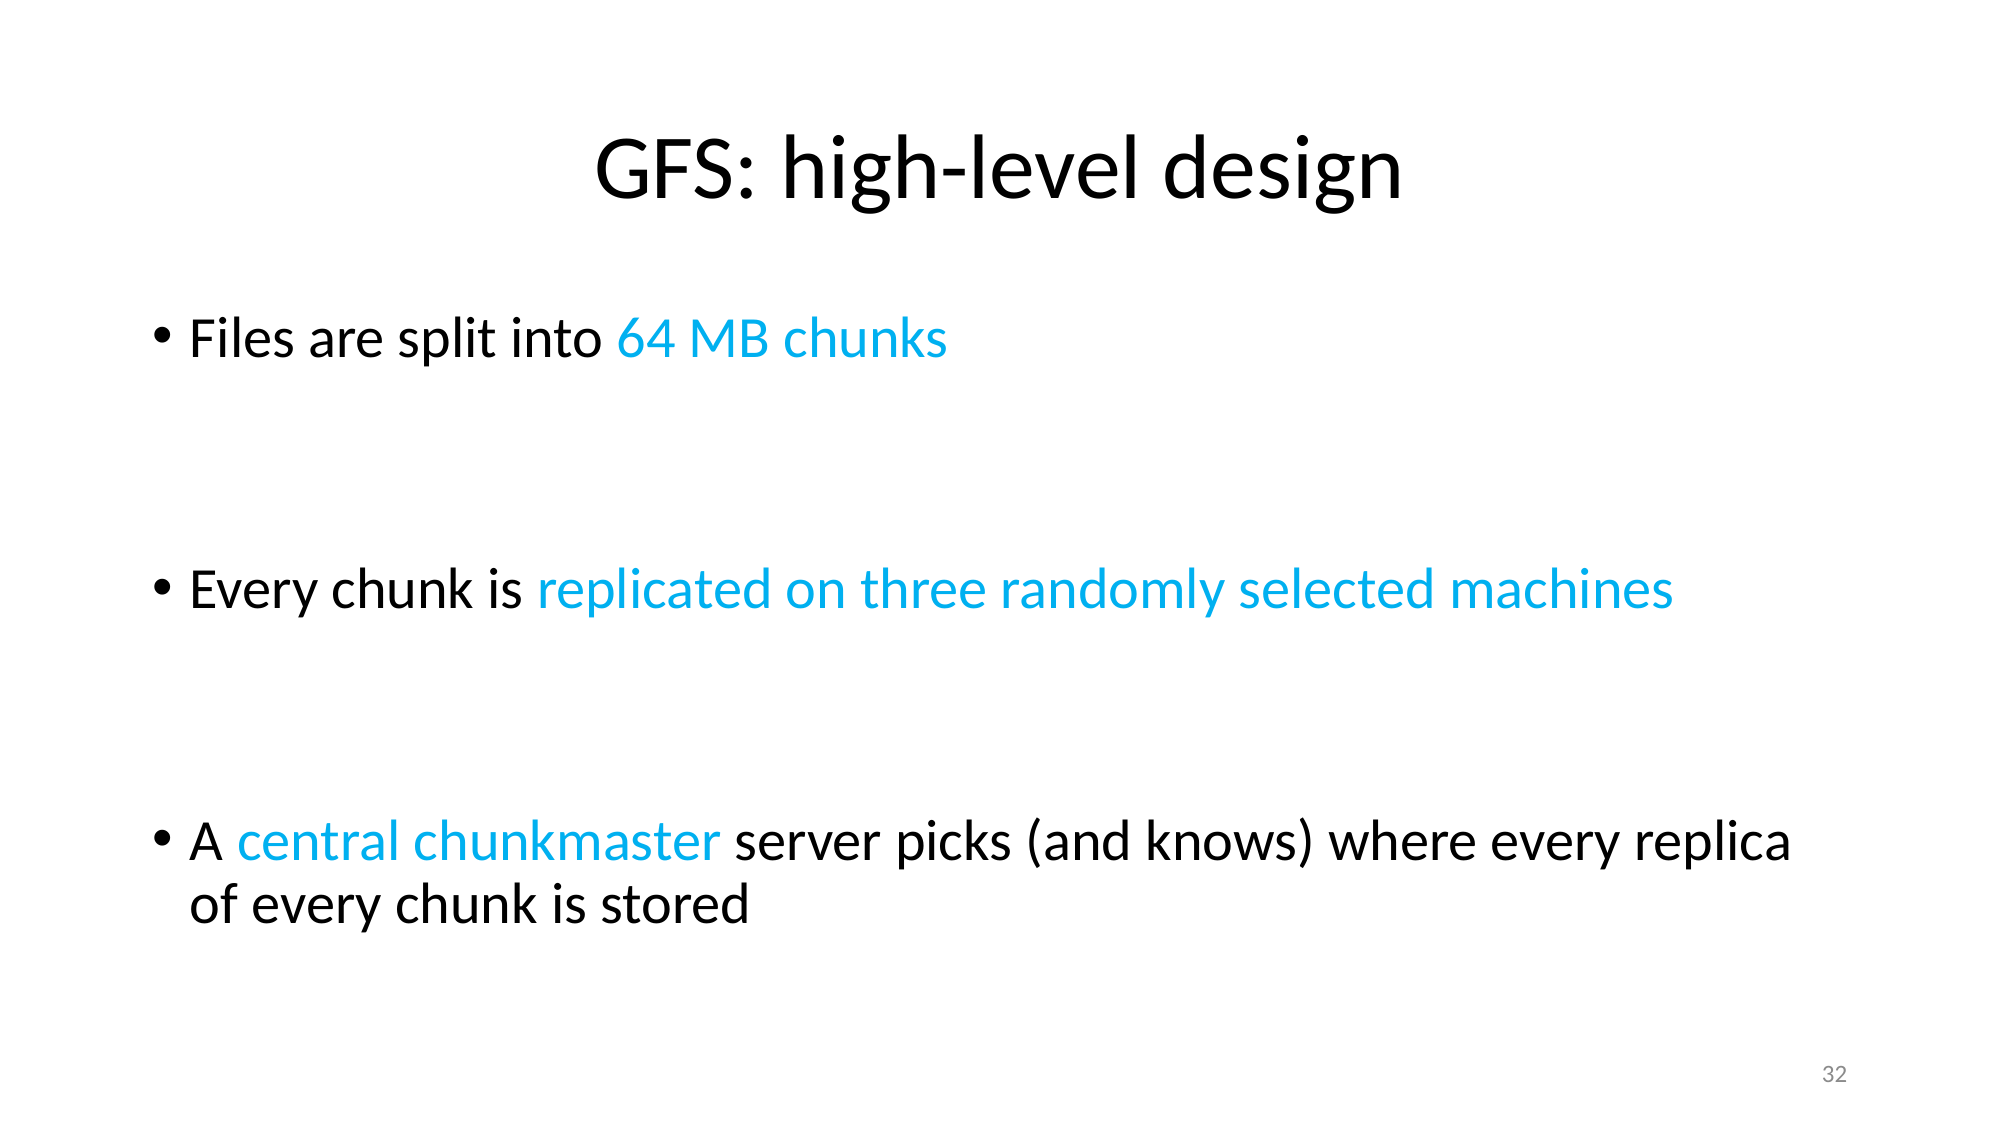

# GFS: high-level design
Files are split into 64 MB chunks

Every chunk is replicated on three randomly selected machines

A central chunkmaster server picks (and knows) where every replica of every chunk is stored
32